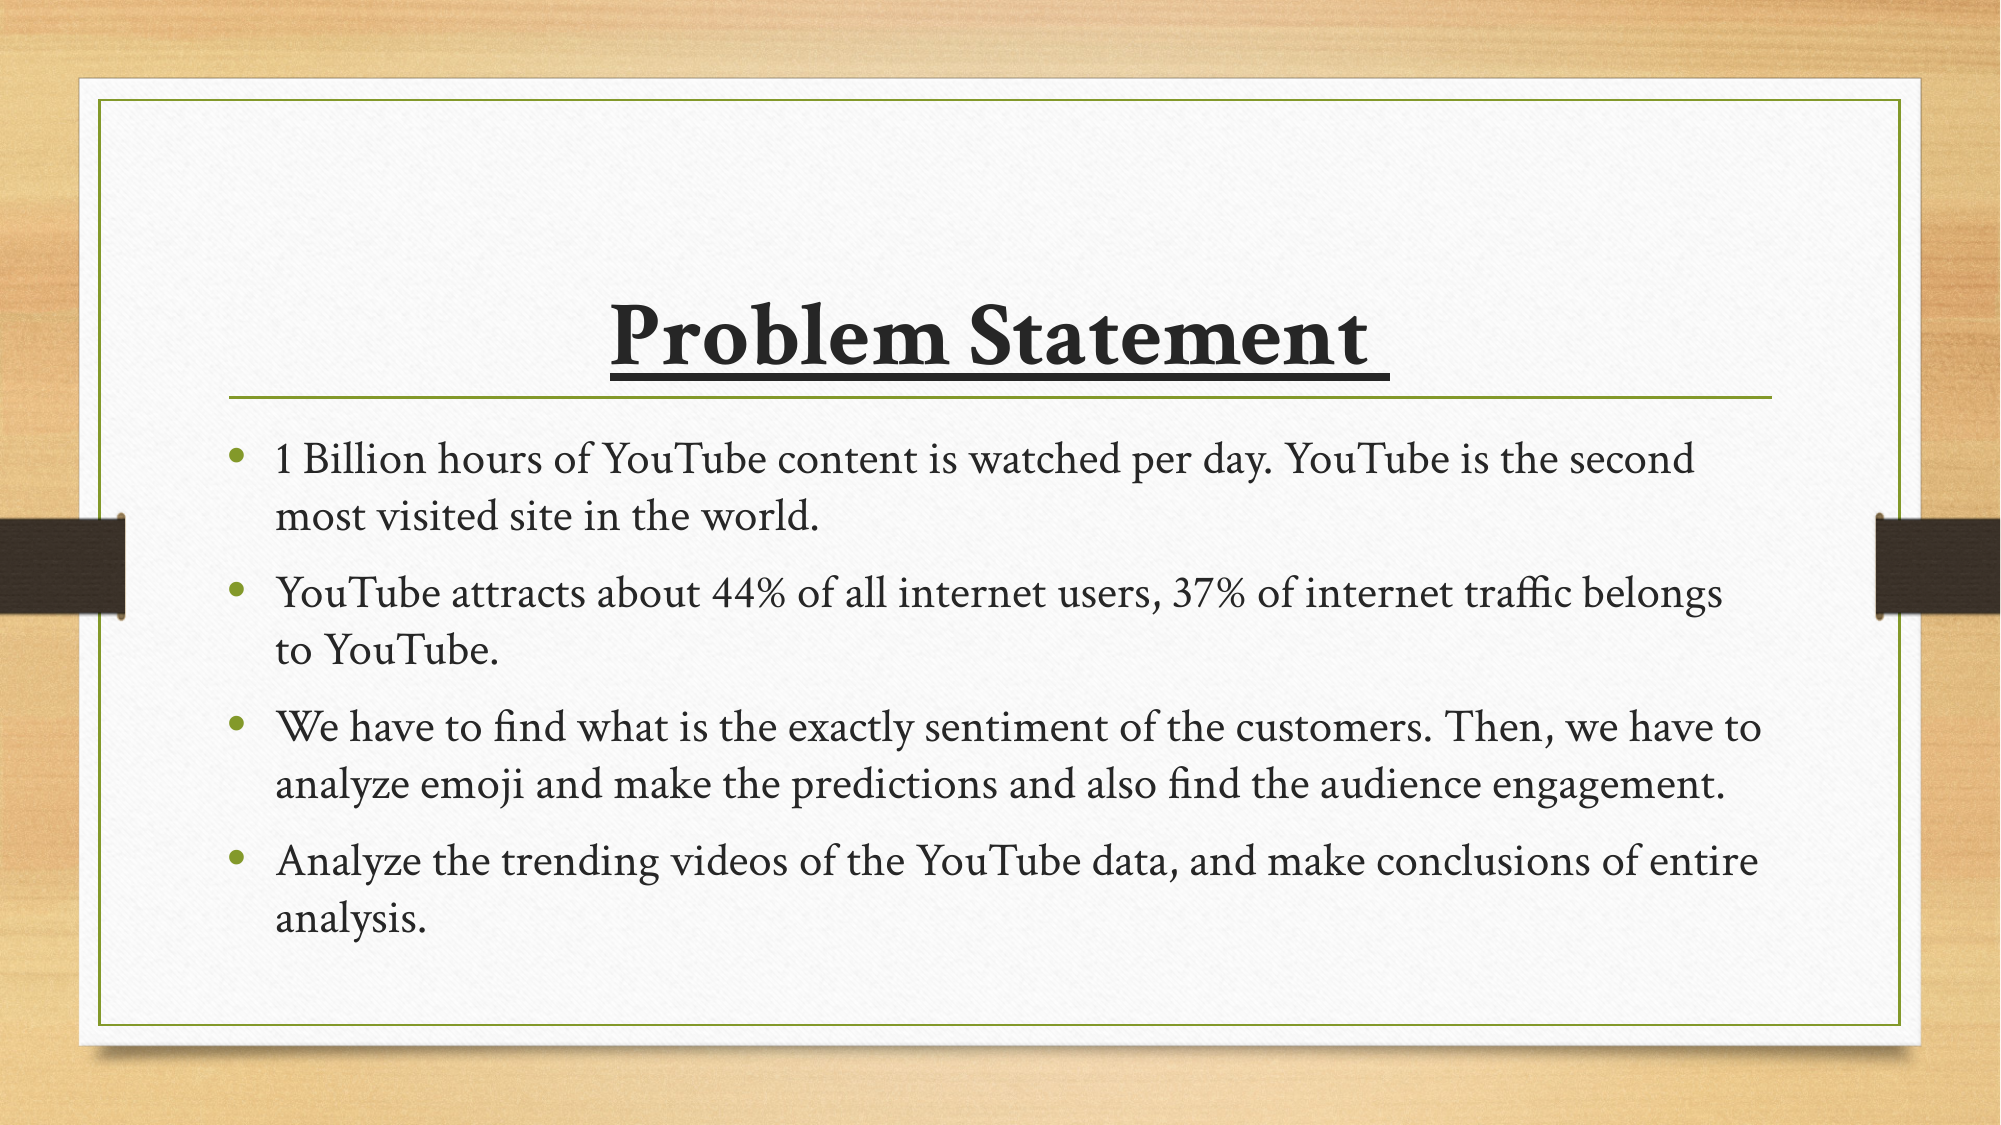

# Problem Statement
1 Billion hours of YouTube content is watched per day. YouTube is the second most visited site in the world.
YouTube attracts about 44% of all internet users, 37% of internet traffic belongs to YouTube.
We have to find what is the exactly sentiment of the customers. Then, we have to analyze emoji and make the predictions and also find the audience engagement.
Analyze the trending videos of the YouTube data, and make conclusions of entire analysis.